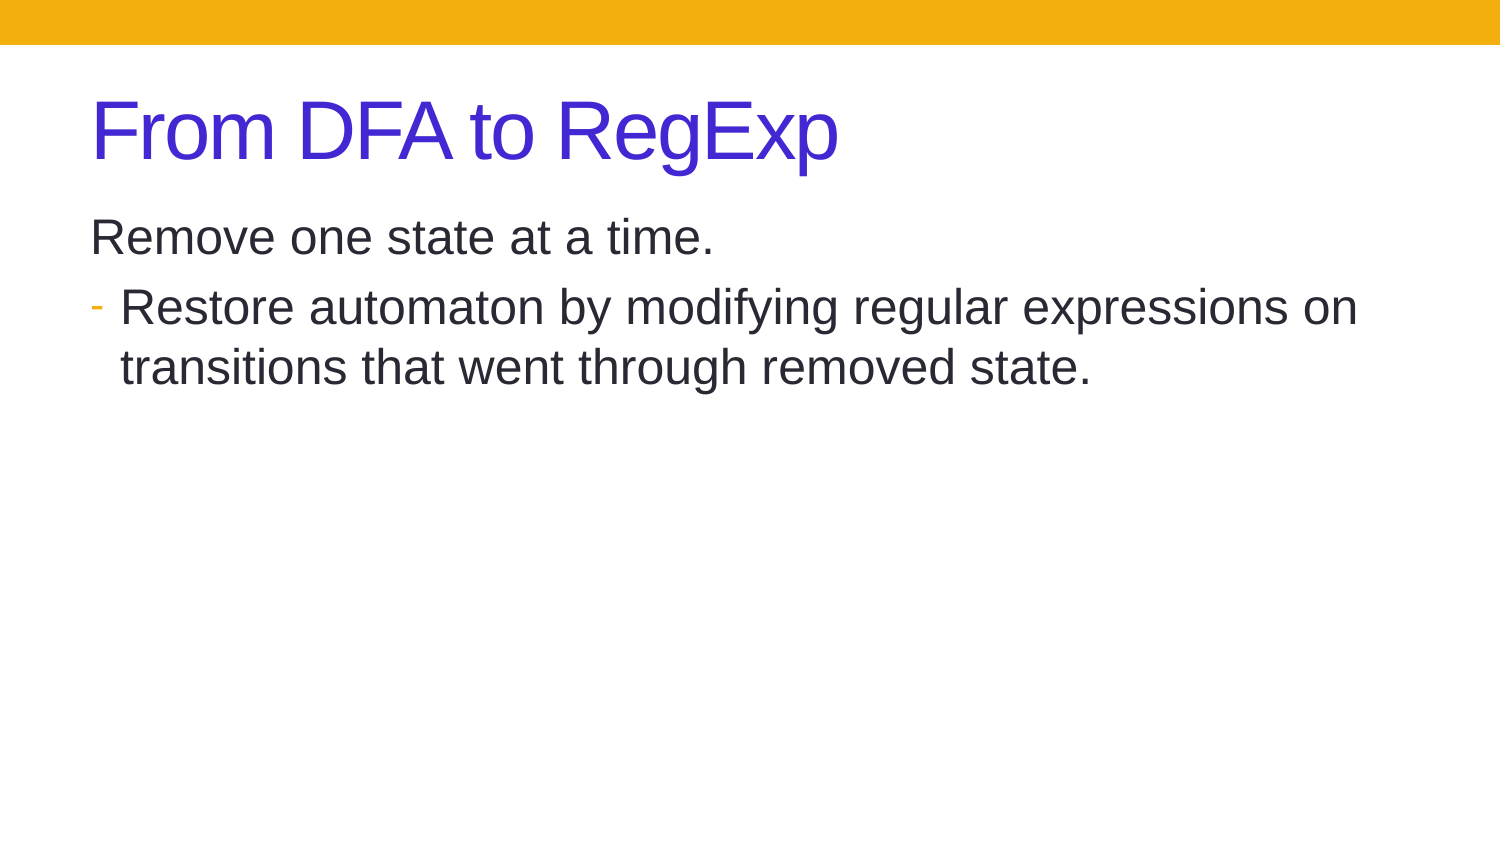

# From DFA to RegExp
Remove one state at a time.
Restore automaton by modifying regular expressions on transitions that went through removed state.